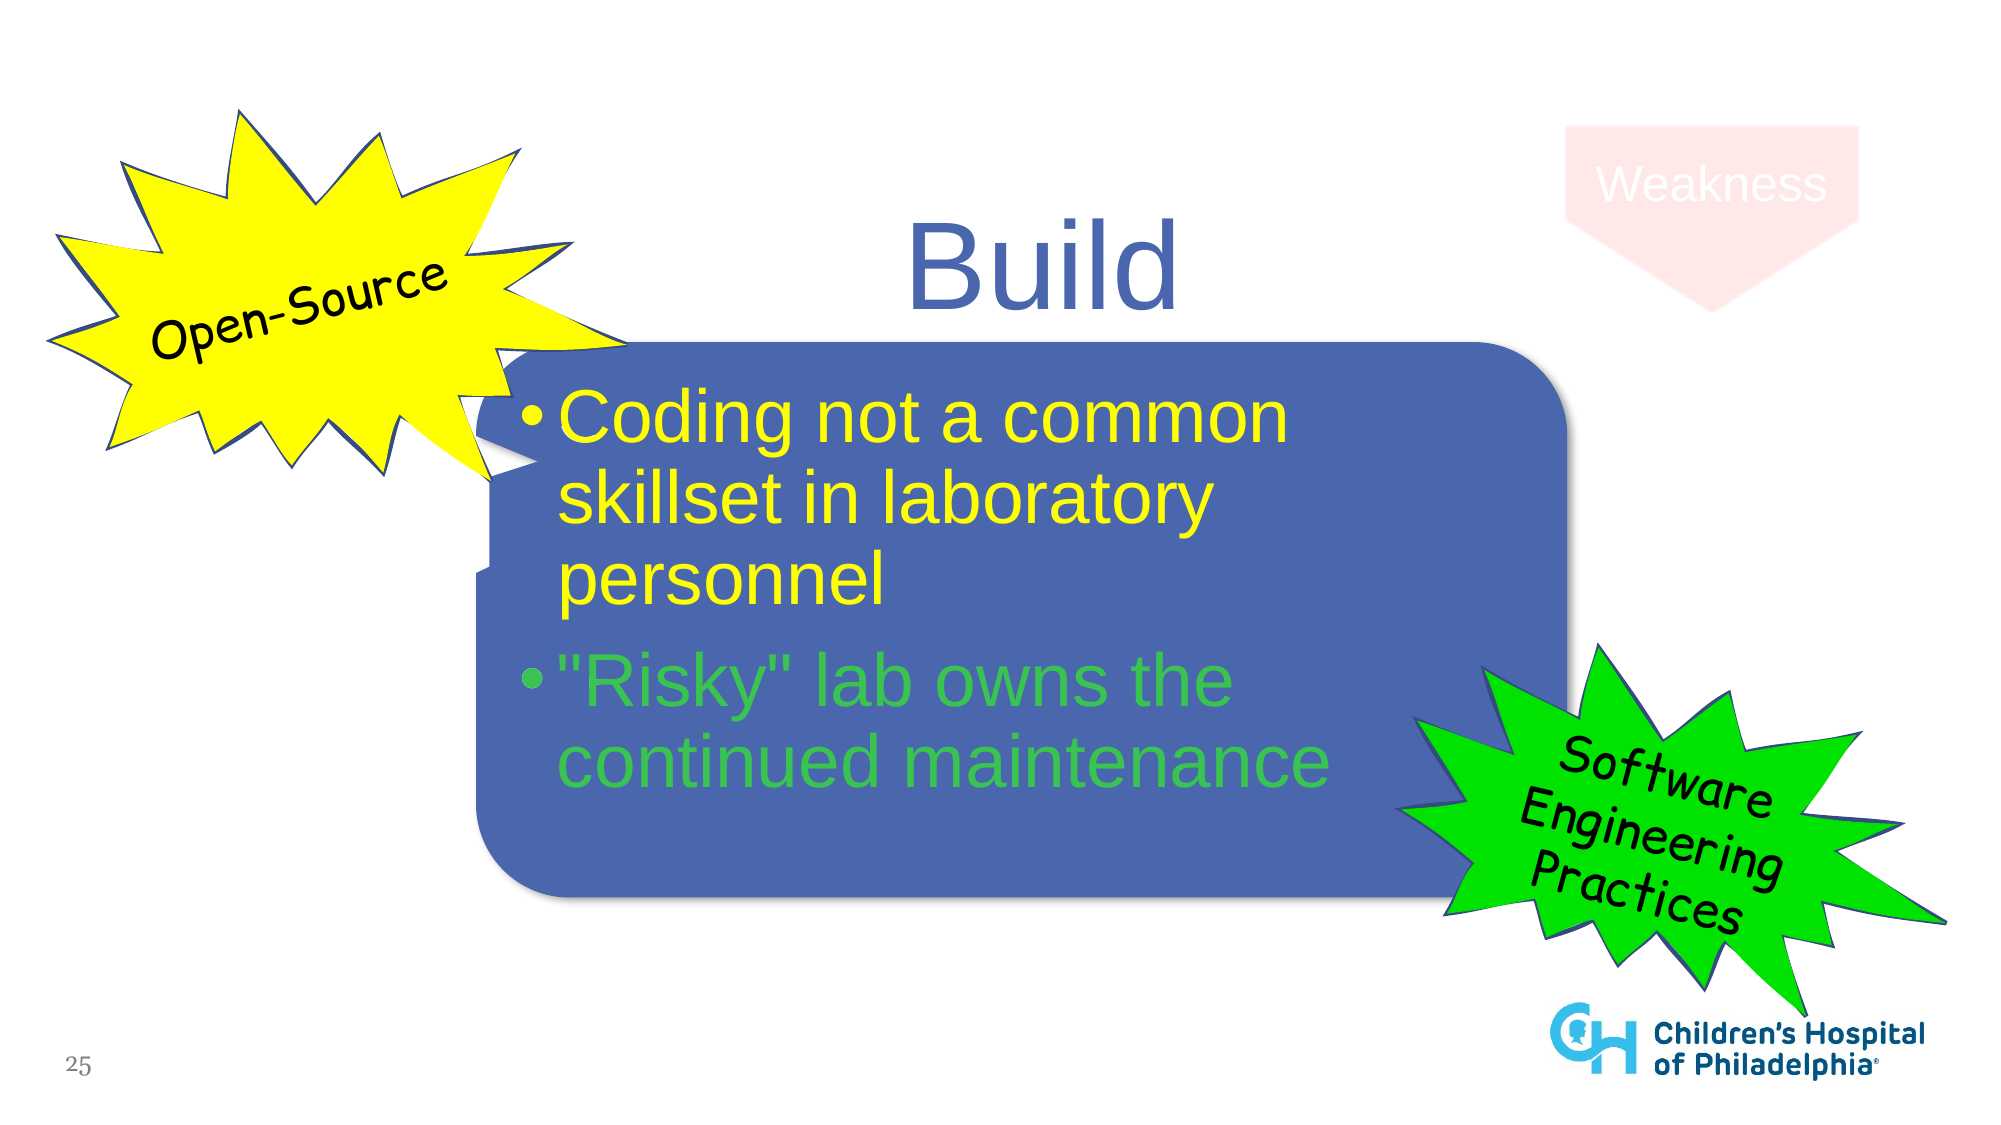

Open-Source
Weakness
Build
Coding not a common skillset in laboratory personnel
"Risky" lab owns the continued maintenance
Coding not a common skillset in laboratory personnel
"Risky" lab owns the continued maintenance

Software Engineering Practices